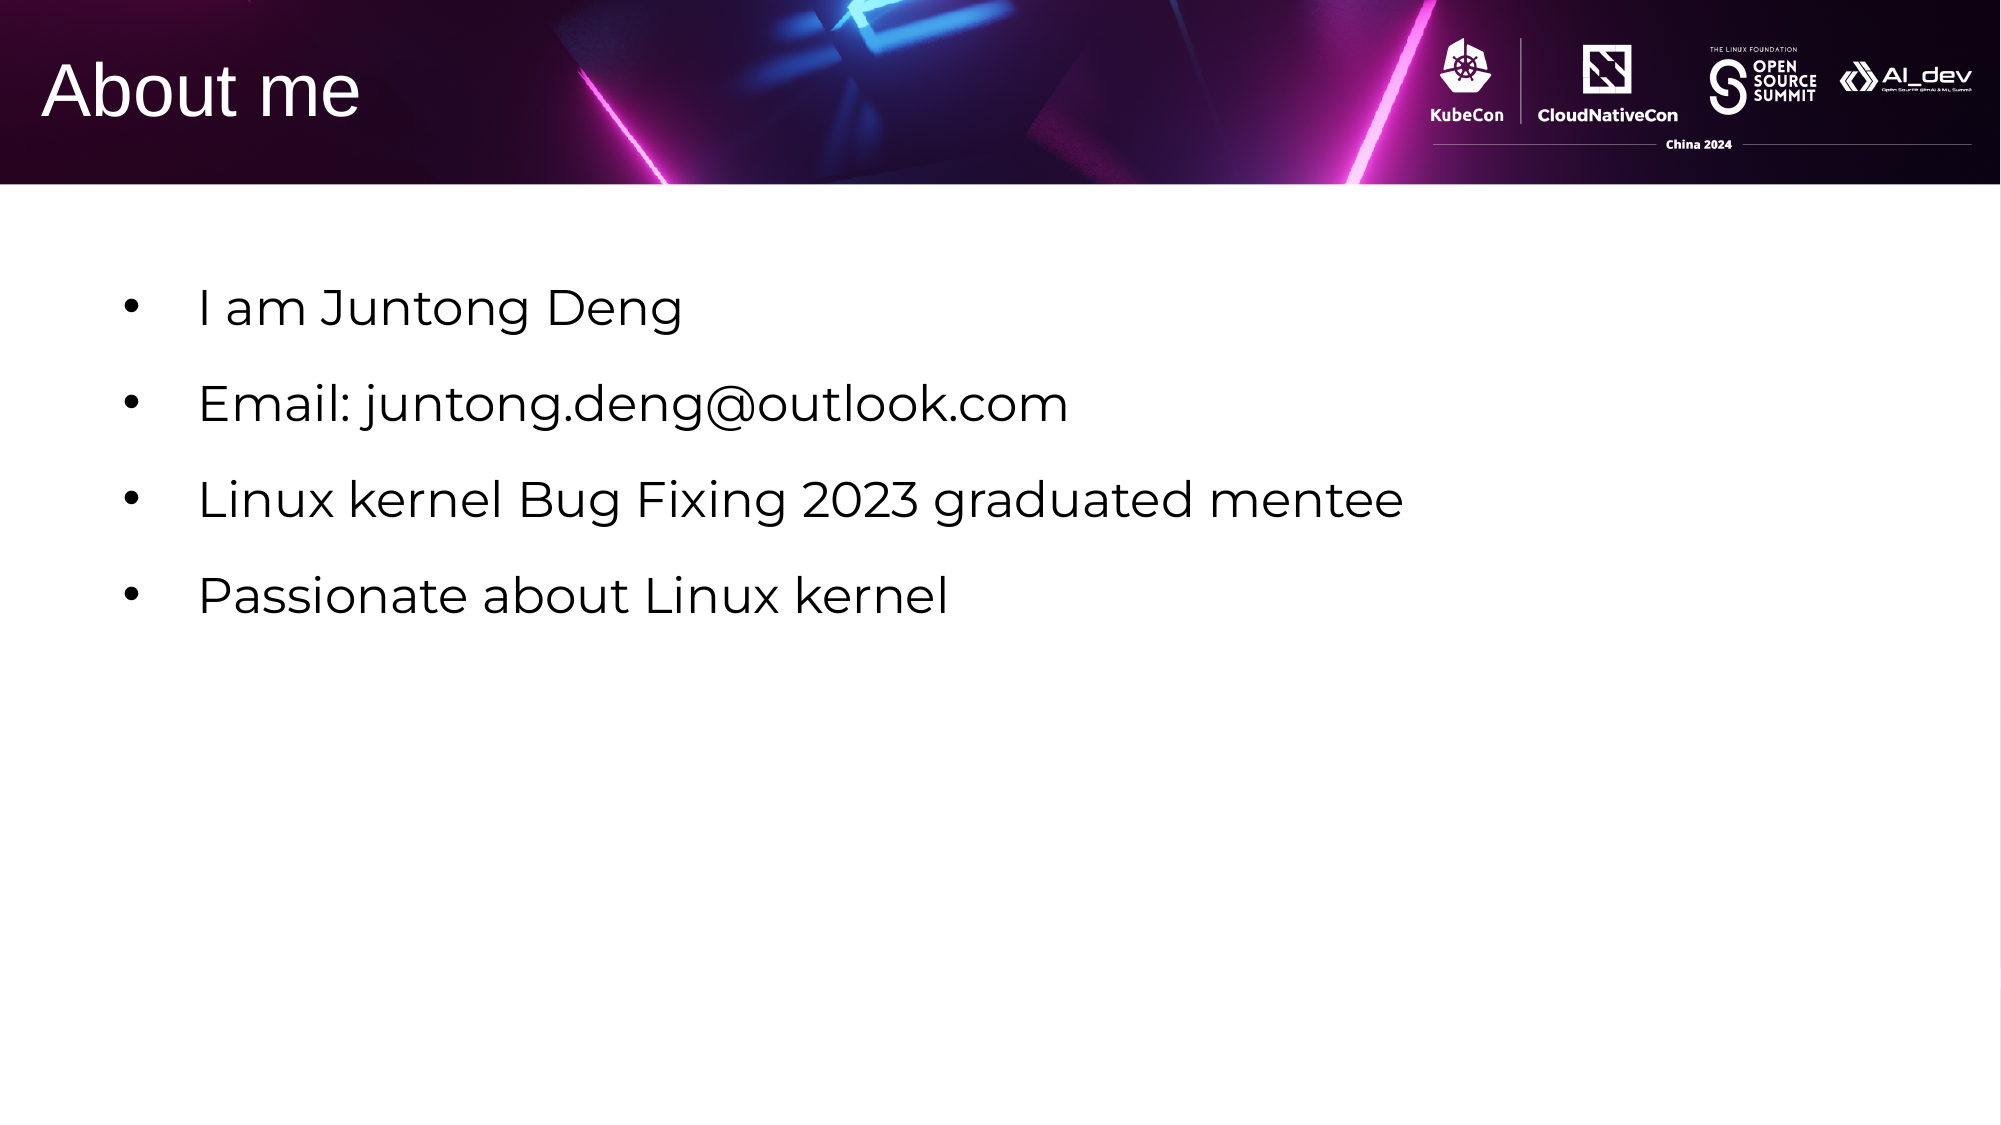

# About me
I am Juntong Deng
Email: juntong.deng@outlook.com
Linux kernel Bug Fixing 2023 graduated mentee
Passionate about Linux kernel